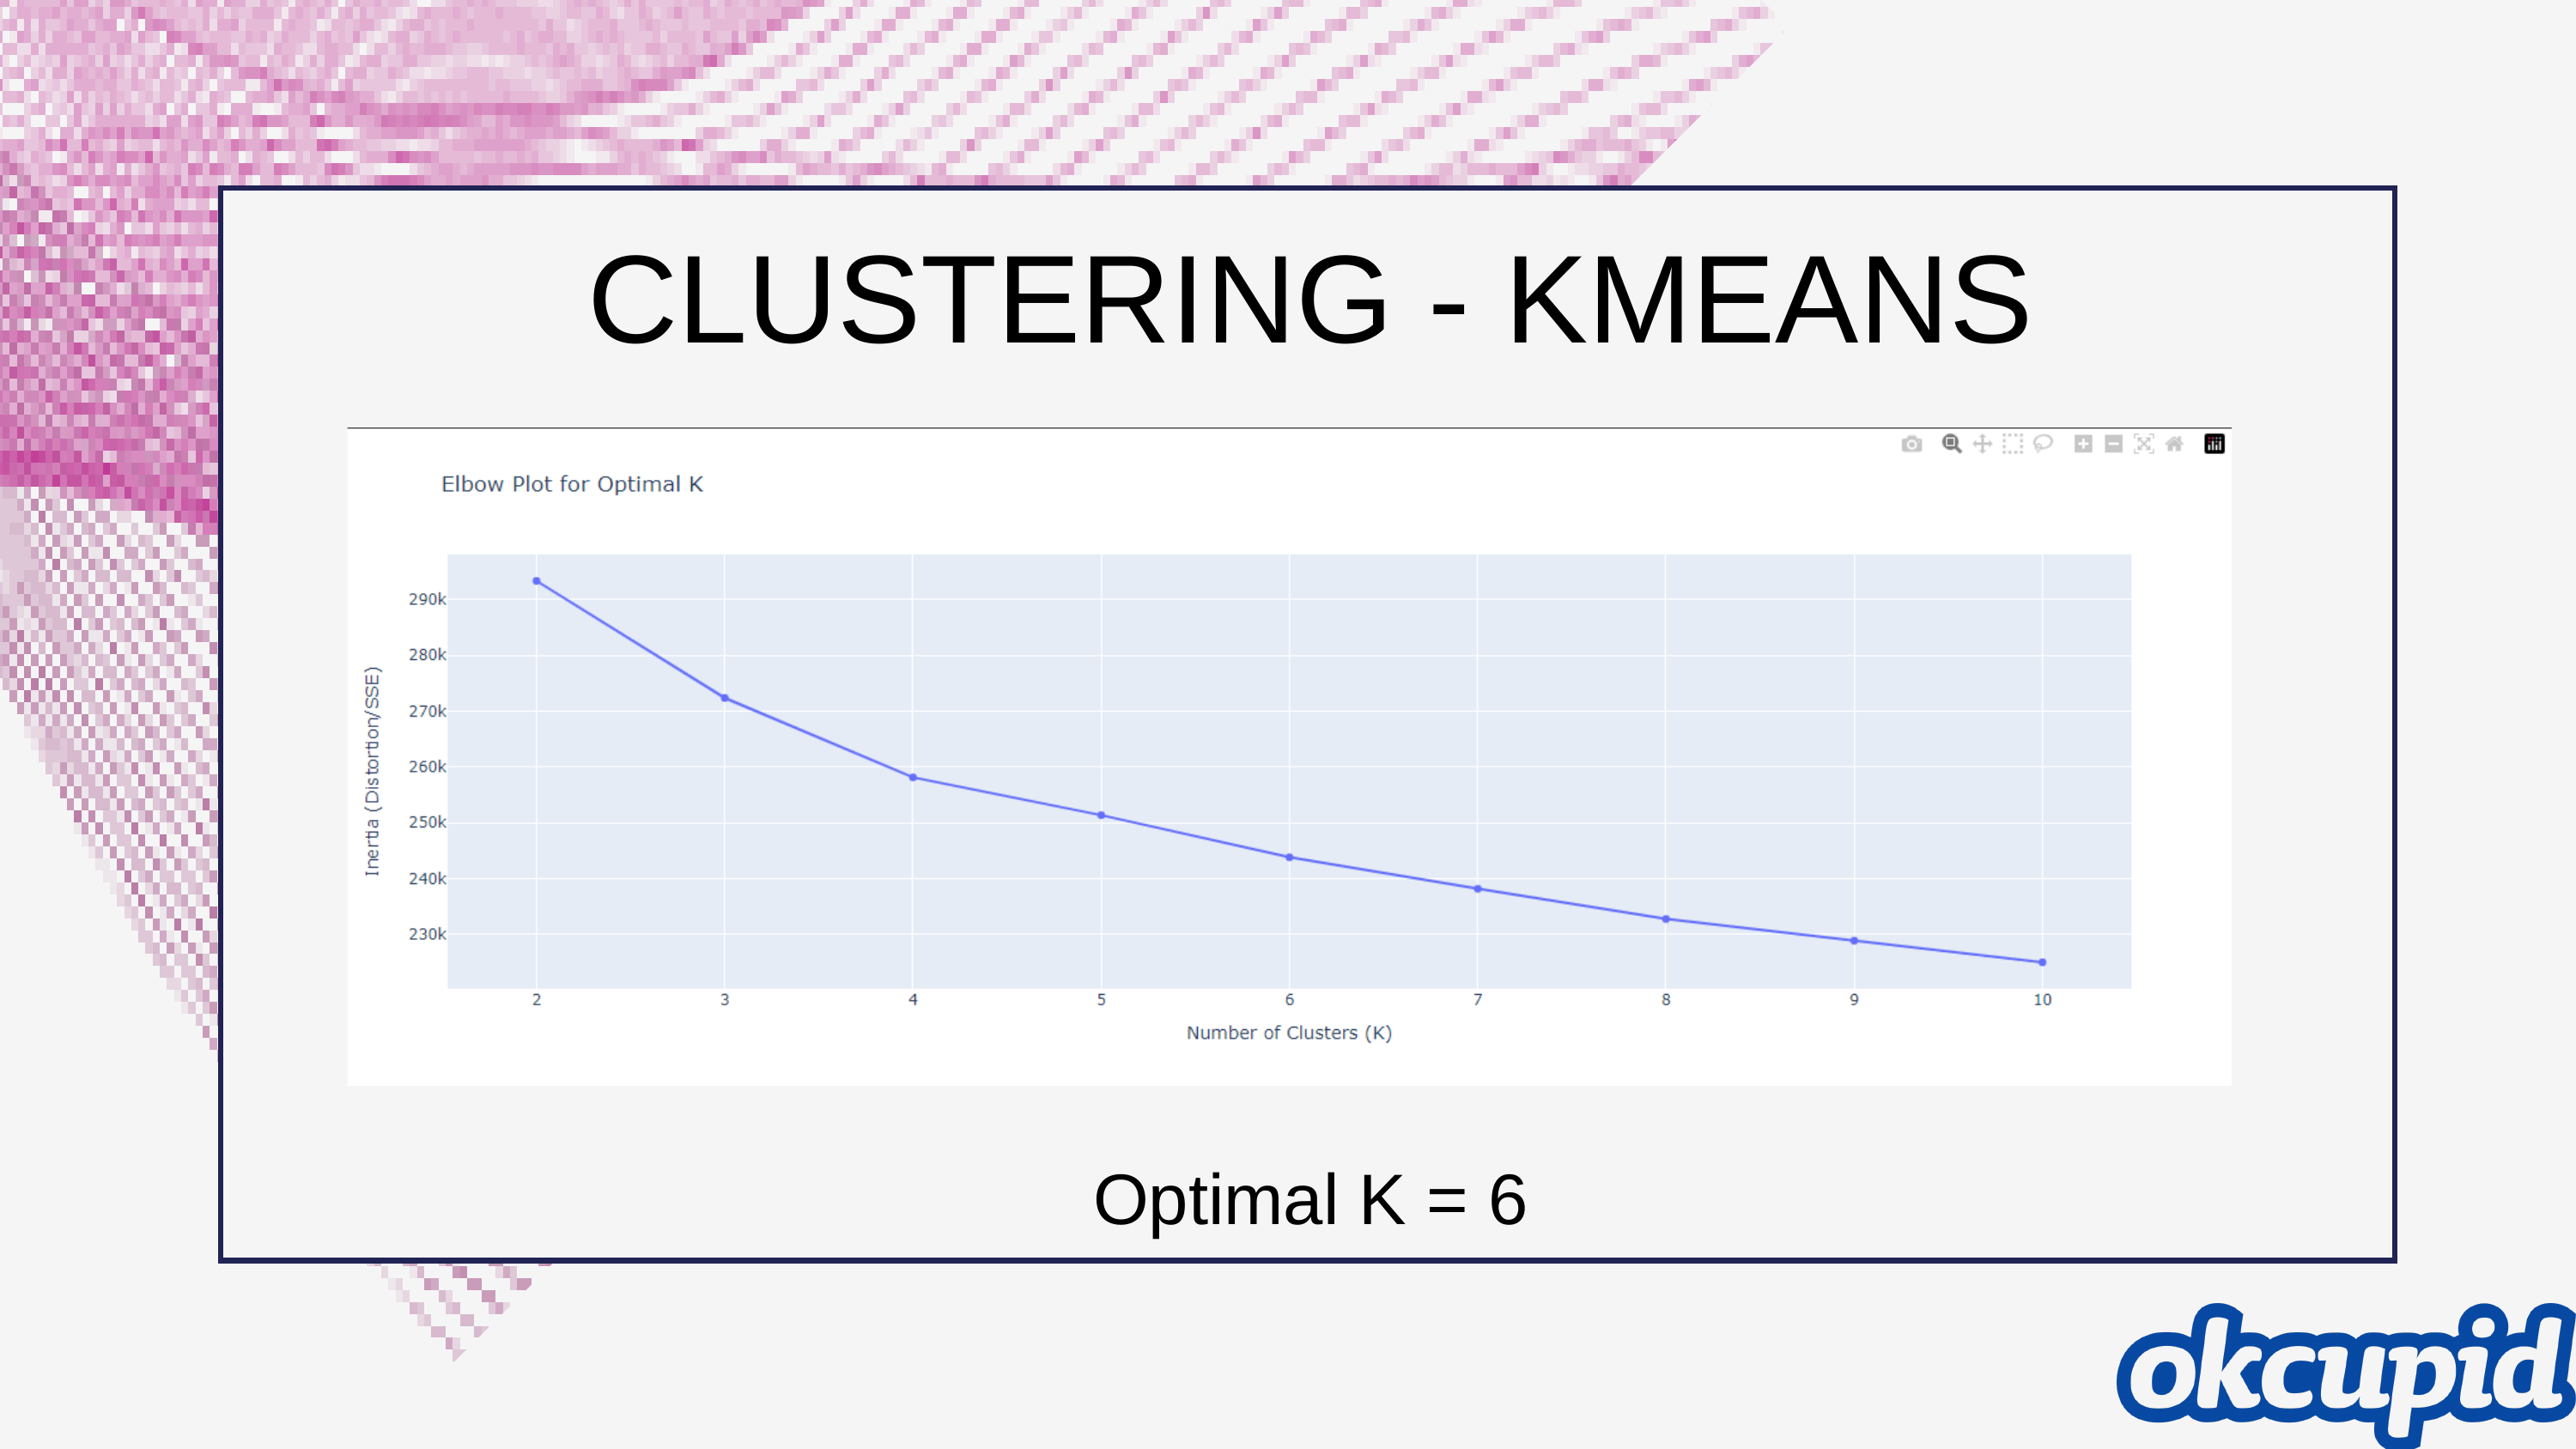

CLUSTERING - KMEANS

Optimal K = 6